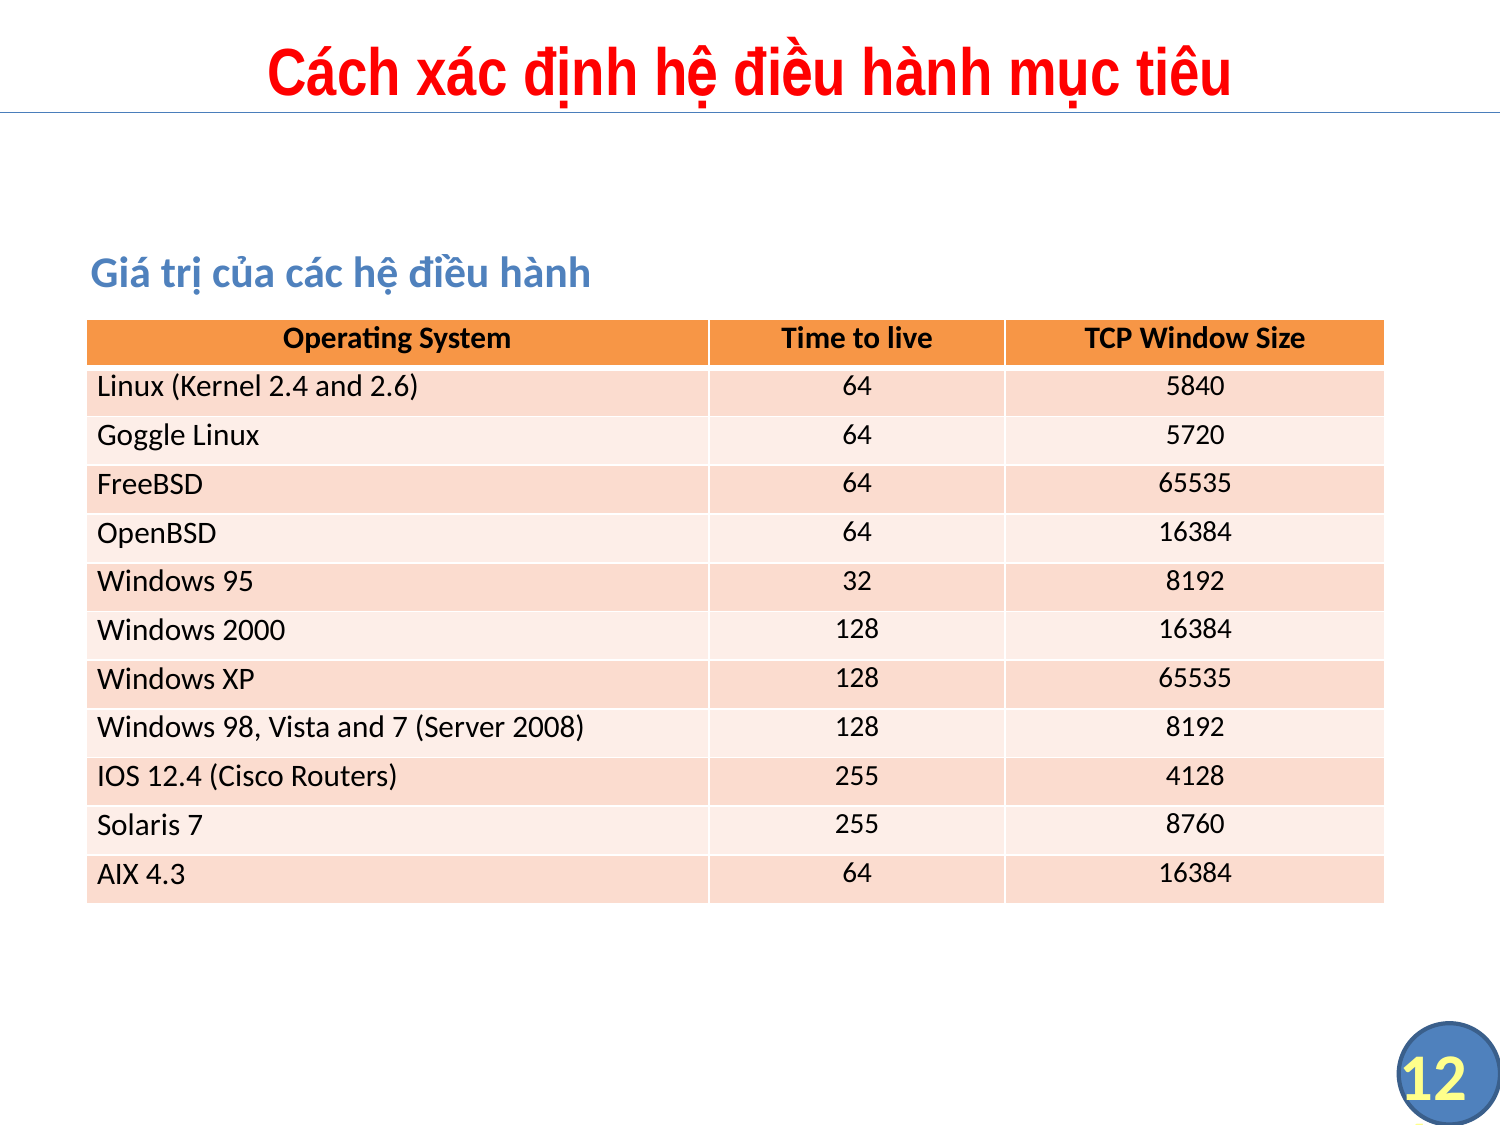

# Cách xác định hệ điều hành mục tiêu
Giá trị của các hệ điều hành
| Operating System | Time to live | TCP Window Size |
| --- | --- | --- |
| Linux (Kernel 2.4 and 2.6) | 64 | 5840 |
| Goggle Linux | 64 | 5720 |
| FreeBSD | 64 | 65535 |
| OpenBSD | 64 | 16384 |
| Windows 95 | 32 | 8192 |
| Windows 2000 | 128 | 16384 |
| Windows XP | 128 | 65535 |
| Windows 98, Vista and 7 (Server 2008) | 128 | 8192 |
| IOS 12.4 (Cisco Routers) | 255 | 4128 |
| Solaris 7 | 255 | 8760 |
| AIX 4.3 | 64 | 16384 |
121